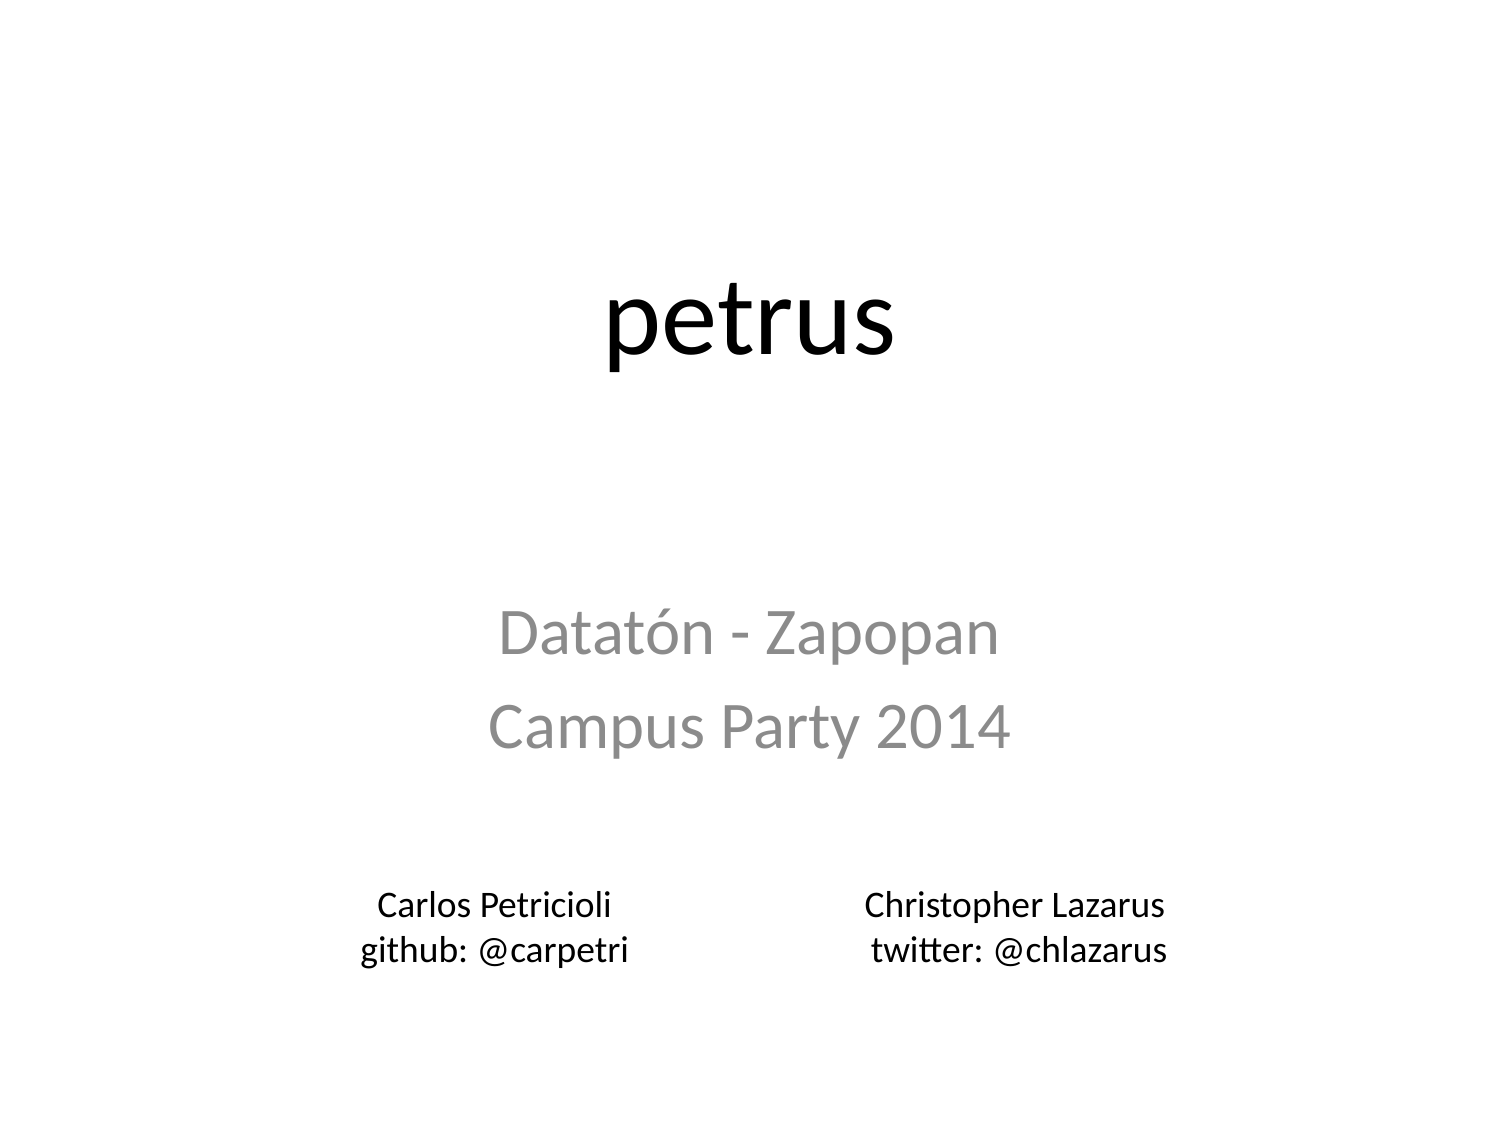

# petrus
Datatón - Zapopan
Campus Party 2014

Carlos Petricioli
github: @carpetri
Christopher Lazarus
twitter: @chlazarus